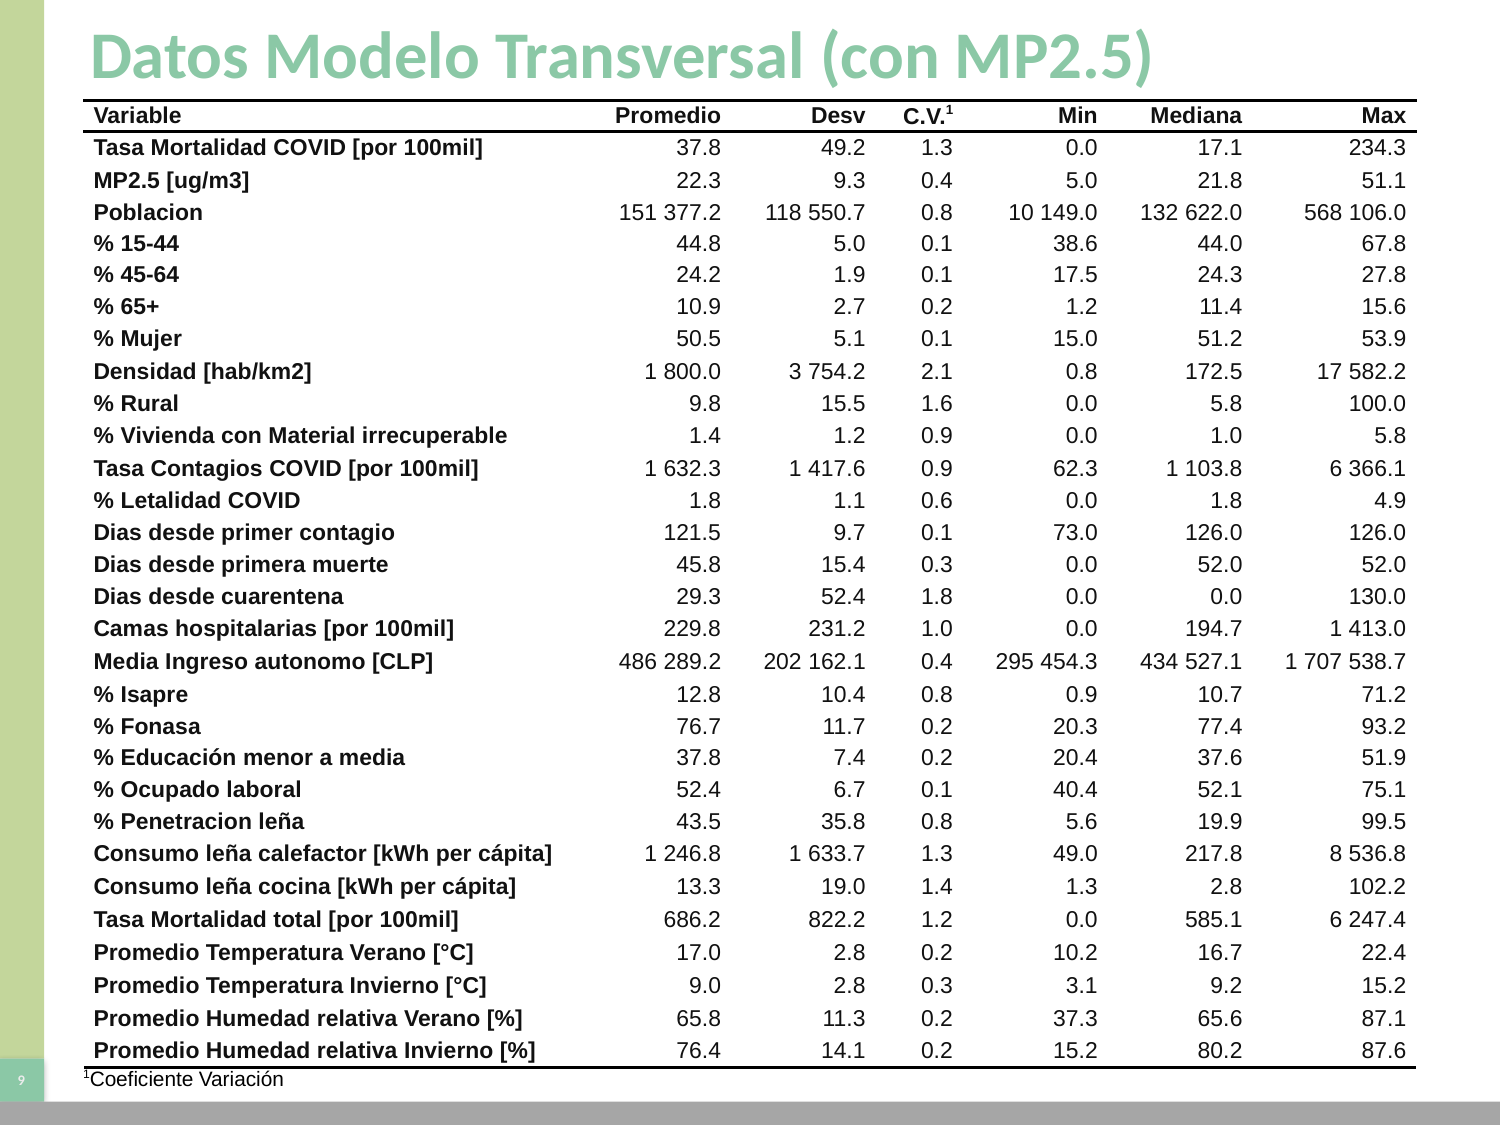

# Datos Modelo Transversal (con MP2.5)
| Variable | Promedio | Desv | C.V.1 | Min | Mediana | Max |
| --- | --- | --- | --- | --- | --- | --- |
| Tasa Mortalidad COVID [por 100mil] | 37.8 | 49.2 | 1.3 | 0.0 | 17.1 | 234.3 |
| MP2.5 [ug/m3] | 22.3 | 9.3 | 0.4 | 5.0 | 21.8 | 51.1 |
| Poblacion | 151 377.2 | 118 550.7 | 0.8 | 10 149.0 | 132 622.0 | 568 106.0 |
| % 15-44 | 44.8 | 5.0 | 0.1 | 38.6 | 44.0 | 67.8 |
| % 45-64 | 24.2 | 1.9 | 0.1 | 17.5 | 24.3 | 27.8 |
| % 65+ | 10.9 | 2.7 | 0.2 | 1.2 | 11.4 | 15.6 |
| % Mujer | 50.5 | 5.1 | 0.1 | 15.0 | 51.2 | 53.9 |
| Densidad [hab/km2] | 1 800.0 | 3 754.2 | 2.1 | 0.8 | 172.5 | 17 582.2 |
| % Rural | 9.8 | 15.5 | 1.6 | 0.0 | 5.8 | 100.0 |
| % Vivienda con Material irrecuperable | 1.4 | 1.2 | 0.9 | 0.0 | 1.0 | 5.8 |
| Tasa Contagios COVID [por 100mil] | 1 632.3 | 1 417.6 | 0.9 | 62.3 | 1 103.8 | 6 366.1 |
| % Letalidad COVID | 1.8 | 1.1 | 0.6 | 0.0 | 1.8 | 4.9 |
| Dias desde primer contagio | 121.5 | 9.7 | 0.1 | 73.0 | 126.0 | 126.0 |
| Dias desde primera muerte | 45.8 | 15.4 | 0.3 | 0.0 | 52.0 | 52.0 |
| Dias desde cuarentena | 29.3 | 52.4 | 1.8 | 0.0 | 0.0 | 130.0 |
| Camas hospitalarias [por 100mil] | 229.8 | 231.2 | 1.0 | 0.0 | 194.7 | 1 413.0 |
| Media Ingreso autonomo [CLP] | 486 289.2 | 202 162.1 | 0.4 | 295 454.3 | 434 527.1 | 1 707 538.7 |
| % Isapre | 12.8 | 10.4 | 0.8 | 0.9 | 10.7 | 71.2 |
| % Fonasa | 76.7 | 11.7 | 0.2 | 20.3 | 77.4 | 93.2 |
| % Educación menor a media | 37.8 | 7.4 | 0.2 | 20.4 | 37.6 | 51.9 |
| % Ocupado laboral | 52.4 | 6.7 | 0.1 | 40.4 | 52.1 | 75.1 |
| % Penetracion leña | 43.5 | 35.8 | 0.8 | 5.6 | 19.9 | 99.5 |
| Consumo leña calefactor [kWh per cápita] | 1 246.8 | 1 633.7 | 1.3 | 49.0 | 217.8 | 8 536.8 |
| Consumo leña cocina [kWh per cápita] | 13.3 | 19.0 | 1.4 | 1.3 | 2.8 | 102.2 |
| Tasa Mortalidad total [por 100mil] | 686.2 | 822.2 | 1.2 | 0.0 | 585.1 | 6 247.4 |
| Promedio Temperatura Verano [°C] | 17.0 | 2.8 | 0.2 | 10.2 | 16.7 | 22.4 |
| Promedio Temperatura Invierno [°C] | 9.0 | 2.8 | 0.3 | 3.1 | 9.2 | 15.2 |
| Promedio Humedad relativa Verano [%] | 65.8 | 11.3 | 0.2 | 37.3 | 65.6 | 87.1 |
| Promedio Humedad relativa Invierno [%] | 76.4 | 14.1 | 0.2 | 15.2 | 80.2 | 87.6 |
| 1Coeficiente Variación |  |  |  |  |  |  |